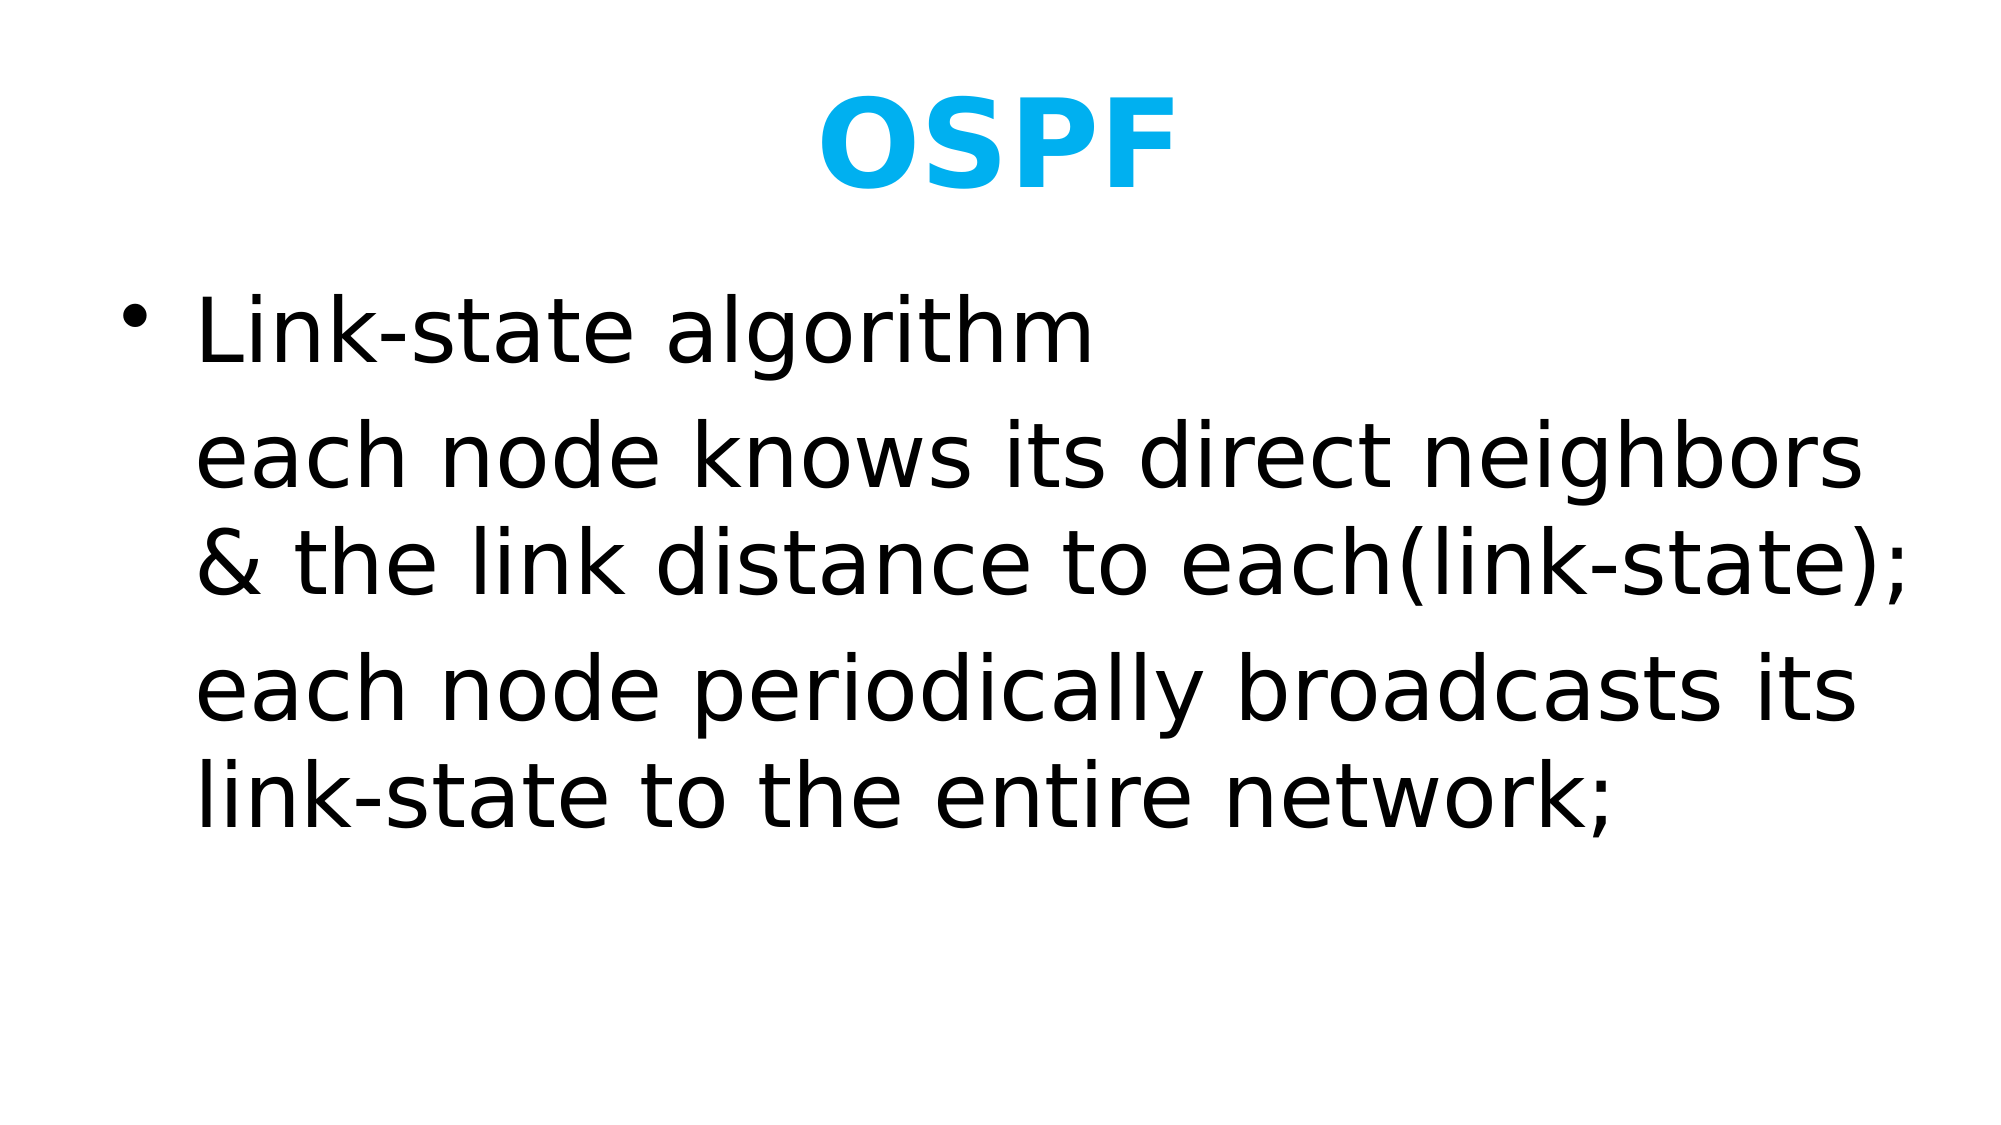

# OSPF
Link-state algorithm
	each node knows its direct neighbors    & the link distance to each(link-state);
	each node periodically broadcasts its  link-state to the entire network;